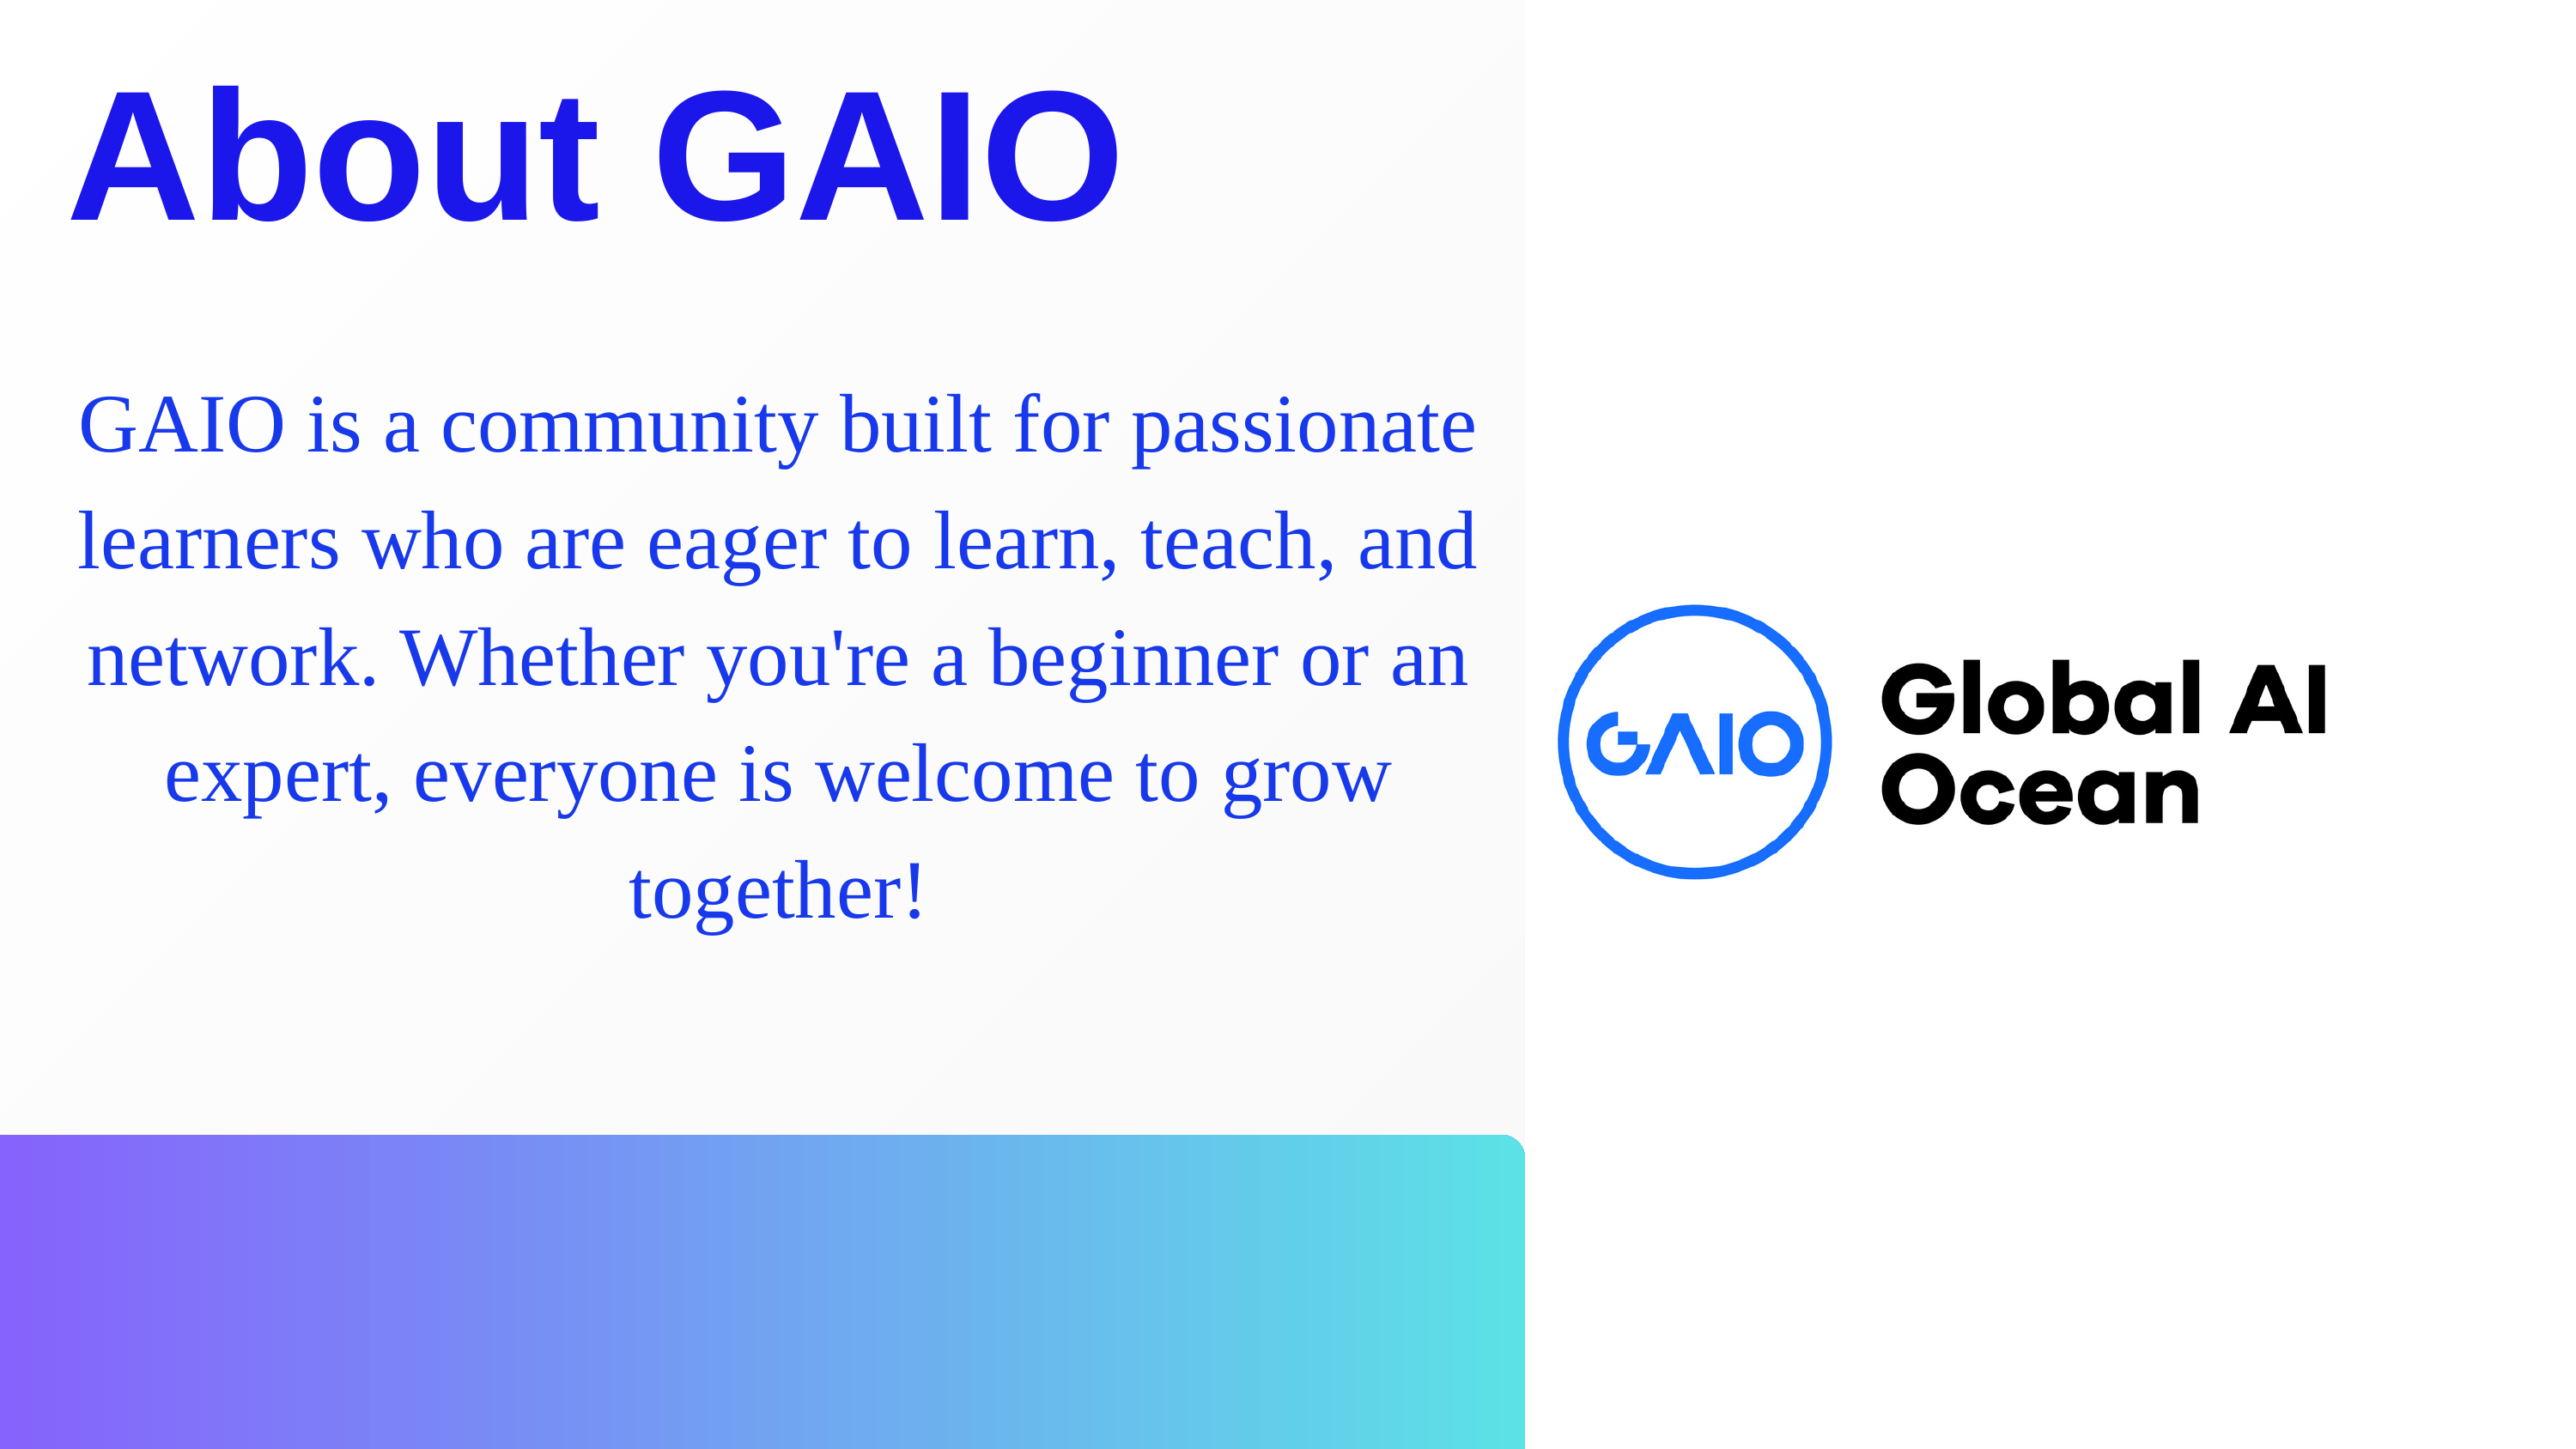

About GAIO

GAIO is a community built for passionate learners who are eager to learn, teach, and network. Whether you're a beginner or an expert, everyone is welcome to grow together!